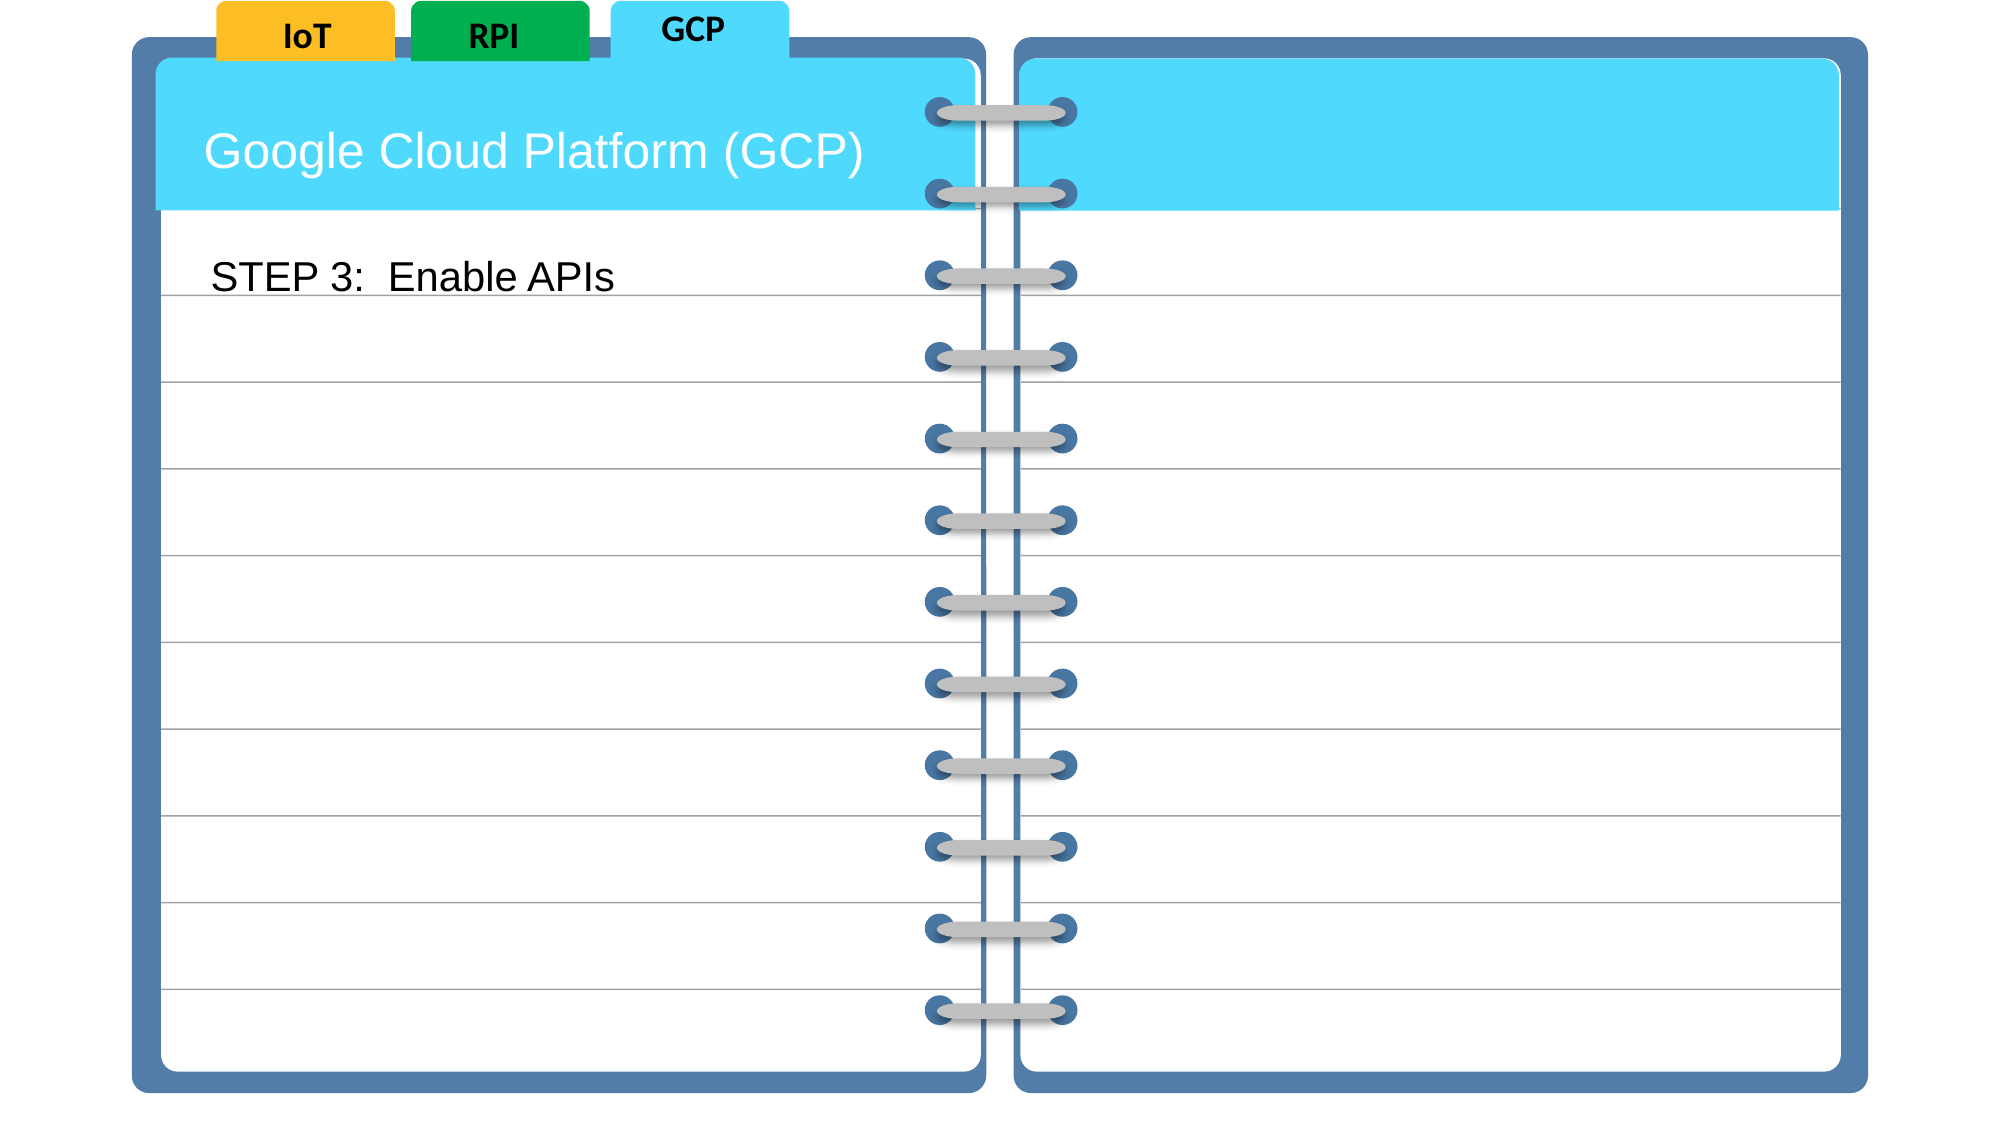

GCP

IoT

RPI

Google Cloud Platform (GCP)
STEP 3:  Enable APIs